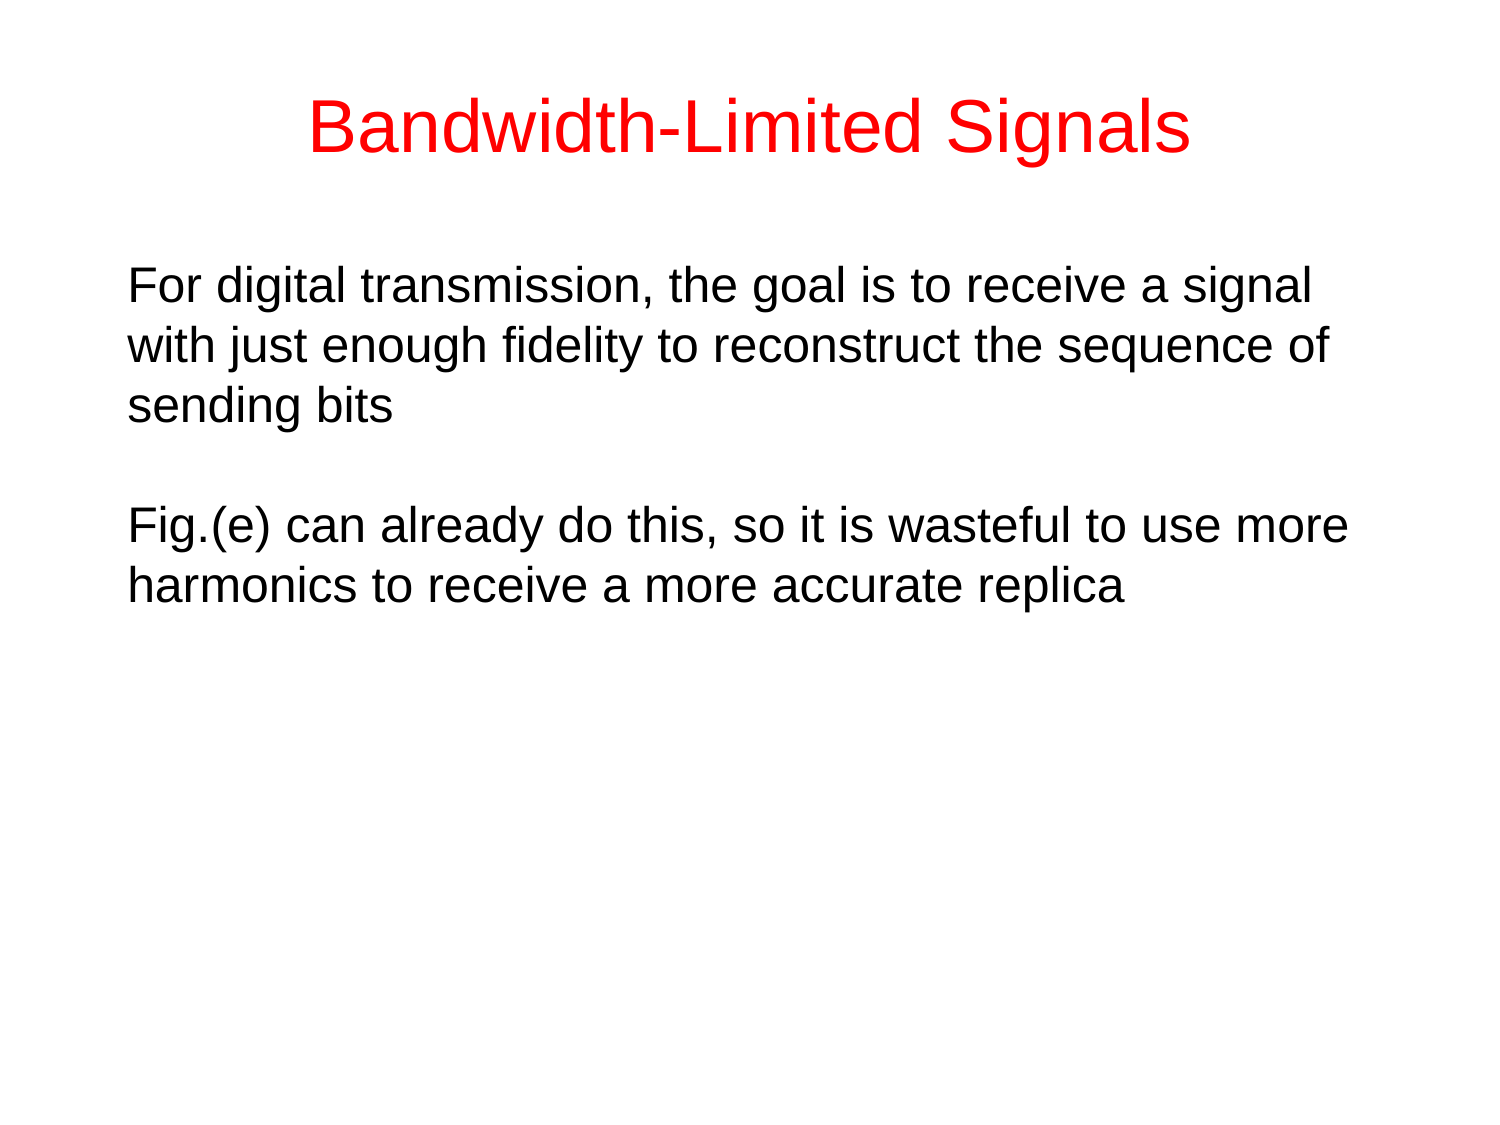

# Bandwidth-Limited Signals
For digital transmission, the goal is to receive a signal with just enough fidelity to reconstruct the sequence of sending bits

Fig.(e) can already do this, so it is wasteful to use more harmonics to receive a more accurate replica